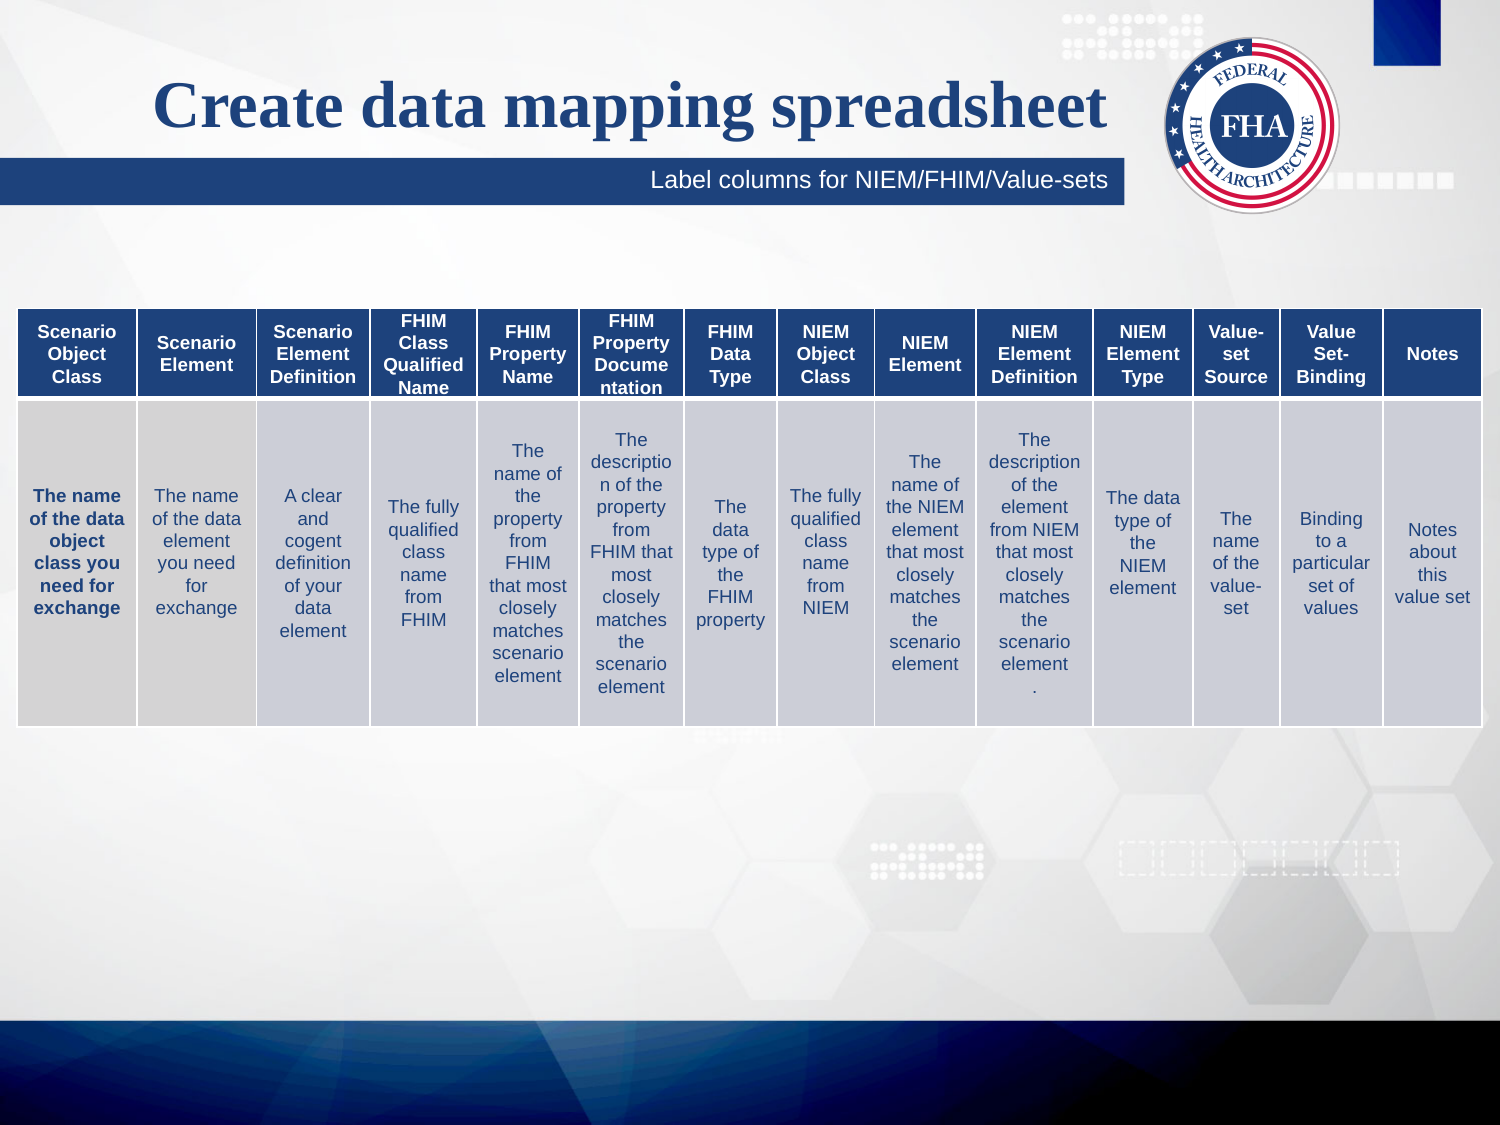

# Create data mapping spreadsheet
Label columns for NIEM/FHIM/Value-sets
| Scenario Object Class | Scenario Element | Scenario Element Definition | FHIM Class Qualified Name | FHIM Property Name | FHIM Property Documentation | FHIM Data Type | NIEM Object Class | NIEM Element | NIEM Element Definition | NIEM Element Type | Value-set Source | Value Set-Binding | Notes |
| --- | --- | --- | --- | --- | --- | --- | --- | --- | --- | --- | --- | --- | --- |
| The name of the data object class you need for exchange | The name of the data element you need for exchange | A clear and cogent definition of your data element | The fully qualified class name from FHIM | The name of the property from FHIM that most closely matches scenario element | The description of the property from FHIM that most closely matches the scenario element | The data type of the FHIM property | The fully qualified class name from NIEM | The name of the NIEM element that most closely matches the scenario element | The description of the element from NIEM that most closely matches the scenario element . | The data type of the NIEM element | The name of the value-set | Binding to a particular set of values | Notes about this value set |